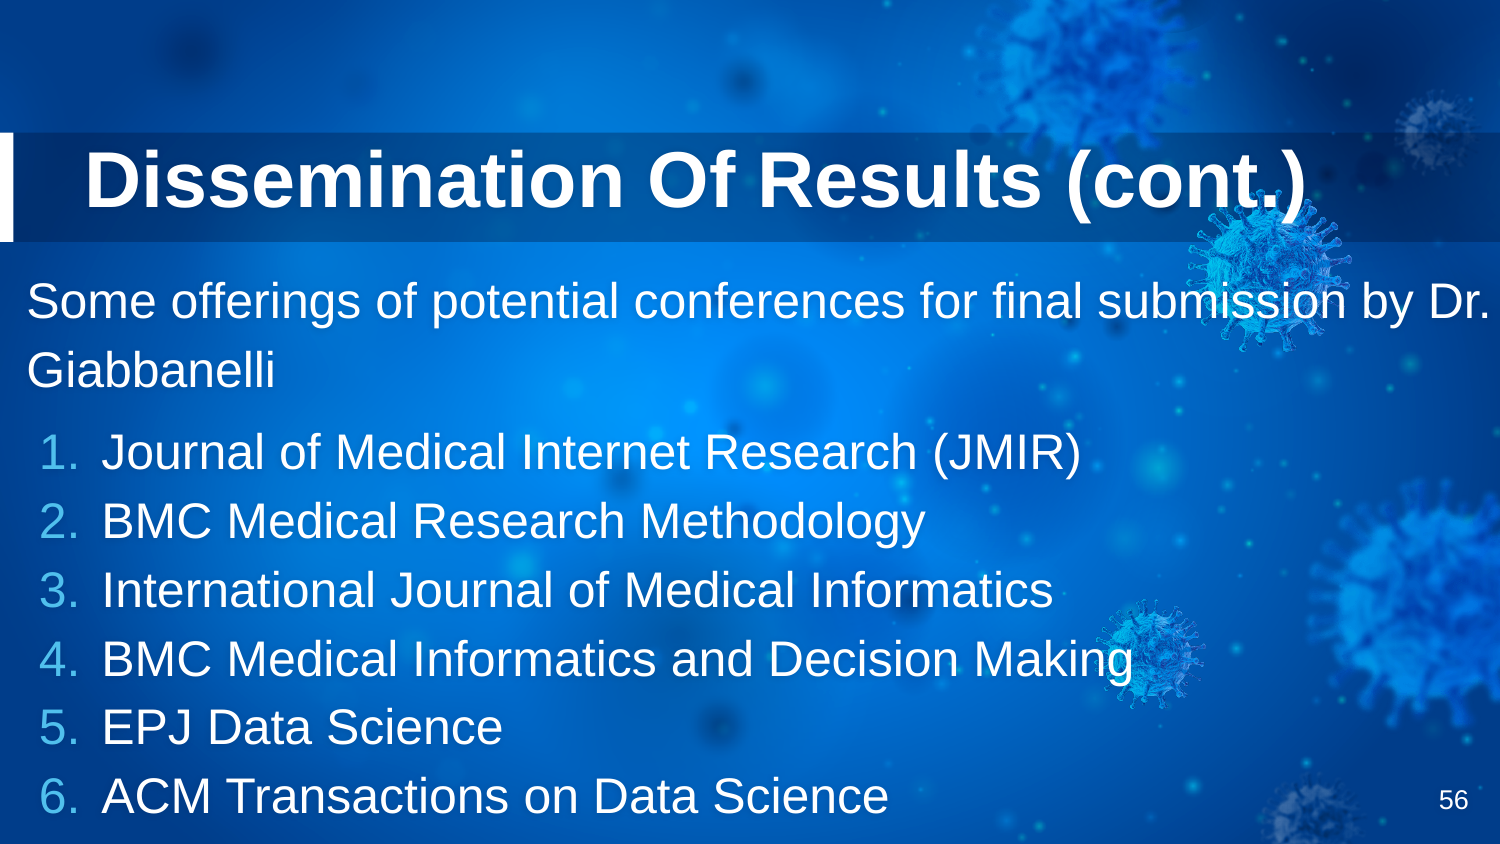

# Dissemination Of Results (cont.)
Some offerings of potential conferences for final submission by Dr. Giabbanelli
Journal of Medical Internet Research (JMIR)
BMC Medical Research Methodology
International Journal of Medical Informatics
BMC Medical Informatics and Decision Making
EPJ Data Science
ACM Transactions on Data Science
56